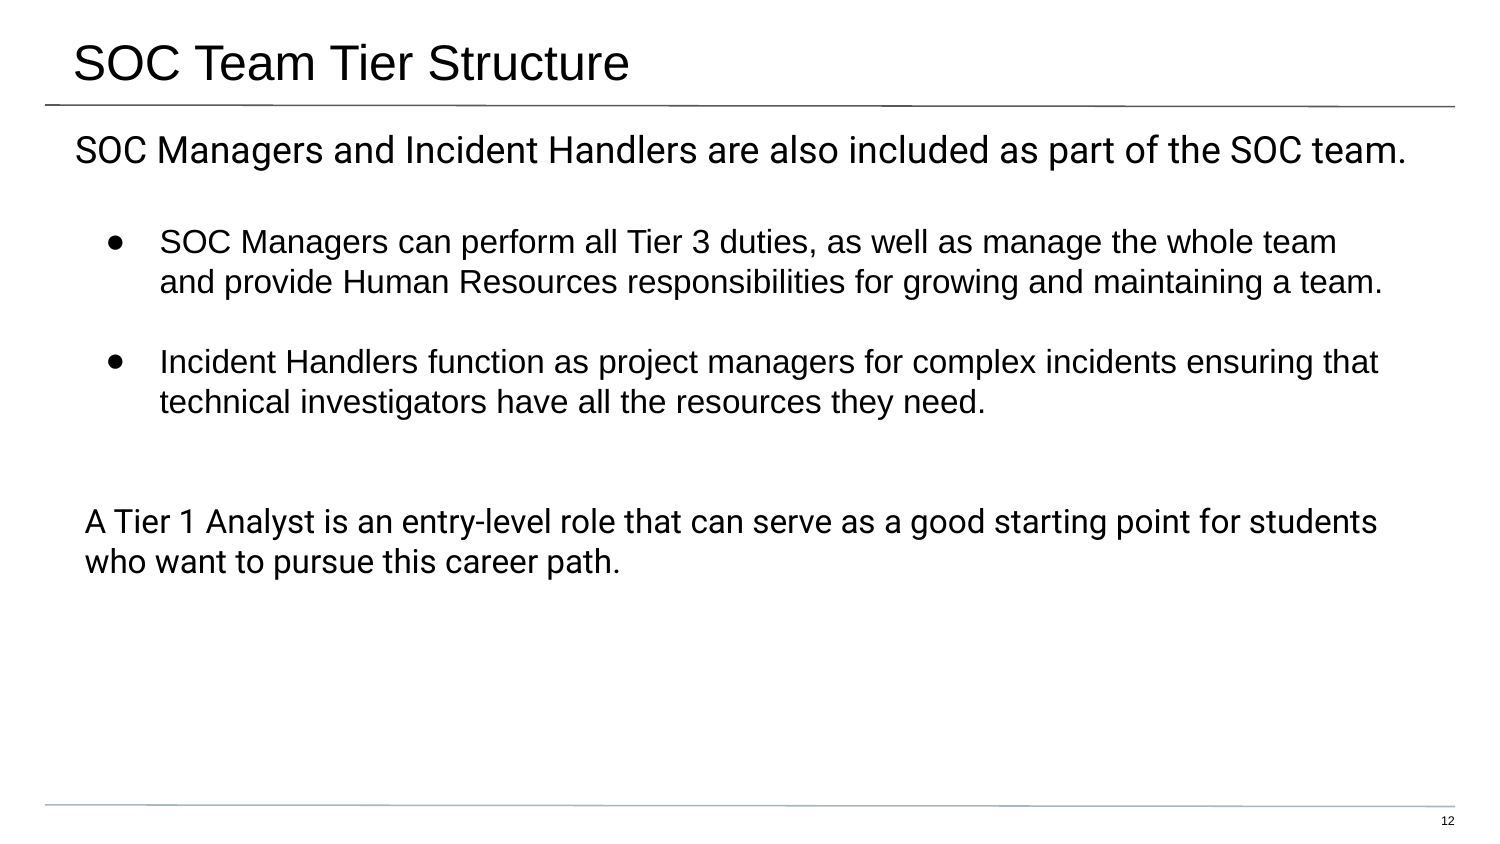

# SOC Team Tier Structure

SOC Managers and Incident Handlers are also included as part of the SOC team.

SOC Managers can perform all Tier 3 duties, as well as manage the whole team and provide Human Resources responsibilities for growing and maintaining a team.

Incident Handlers function as project managers for complex incidents ensuring that technical investigators have all the resources they need.

A Tier 1 Analyst is an entry-level role that can serve as a good starting point for students who want to pursue this career path.

12